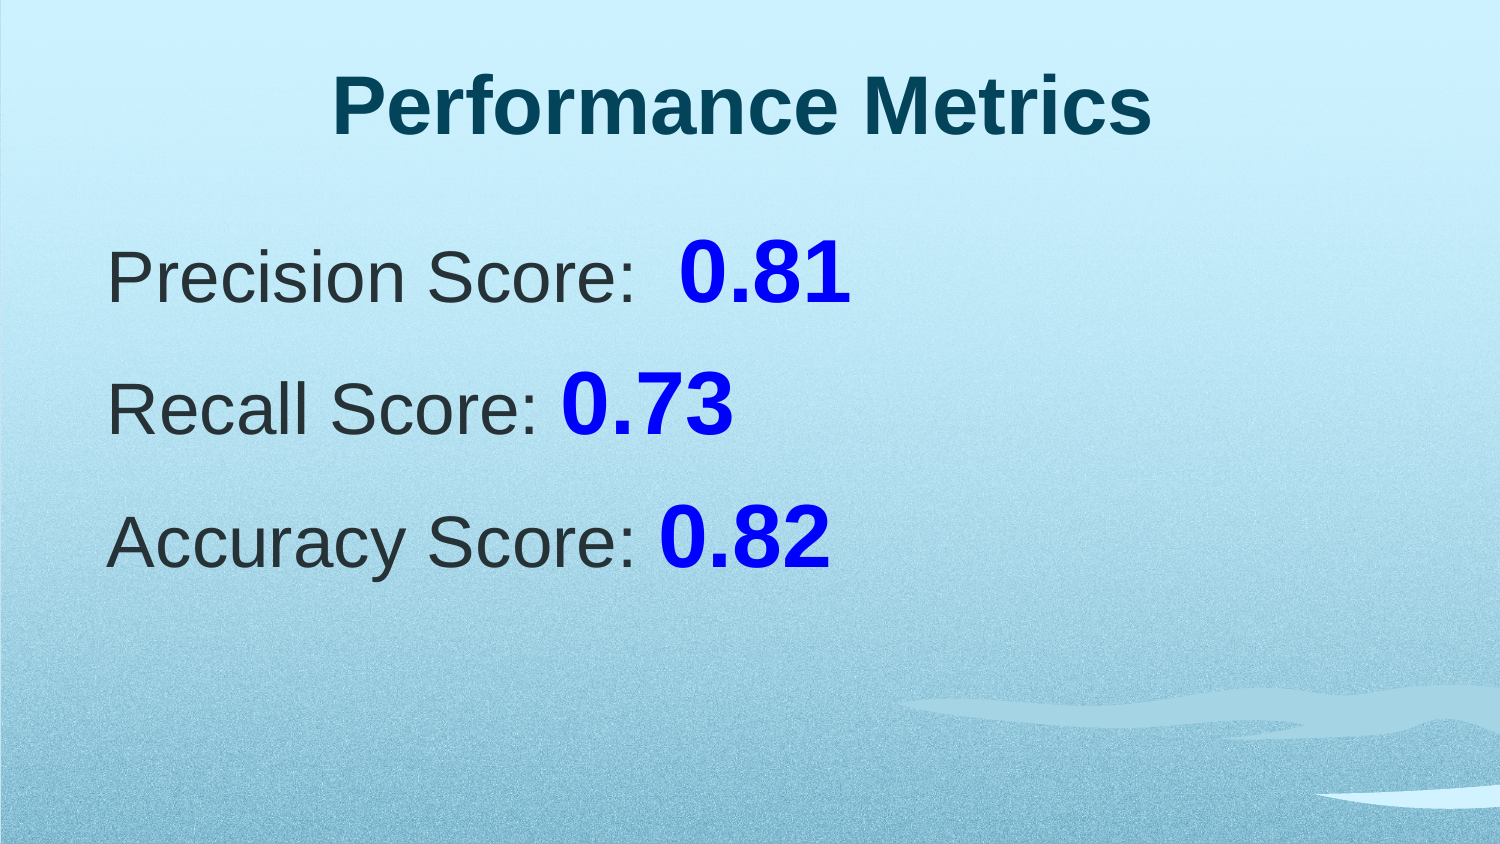

# Performance Metrics
Precision Score:  0.81
Recall Score: 0.73
Accuracy Score: 0.82